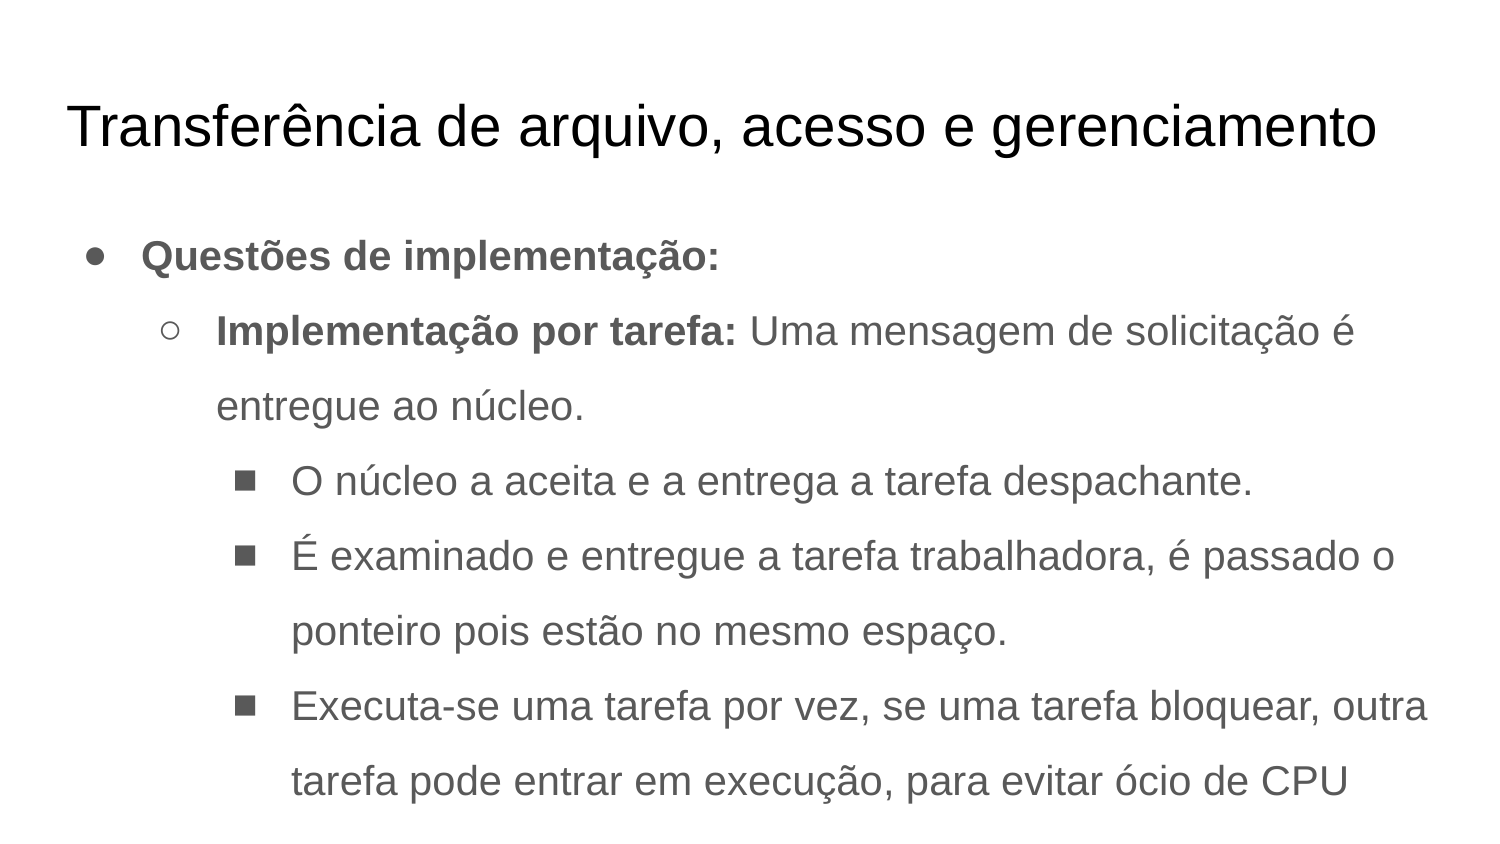

# Transferência de arquivo, acesso e gerenciamento
Questões de implementação:
Implementação por tarefa: Uma mensagem de solicitação é entregue ao núcleo.
O núcleo a aceita e a entrega a tarefa despachante.
É examinado e entregue a tarefa trabalhadora, é passado o ponteiro pois estão no mesmo espaço.
Executa-se uma tarefa por vez, se uma tarefa bloquear, outra tarefa pode entrar em execução, para evitar ócio de CPU